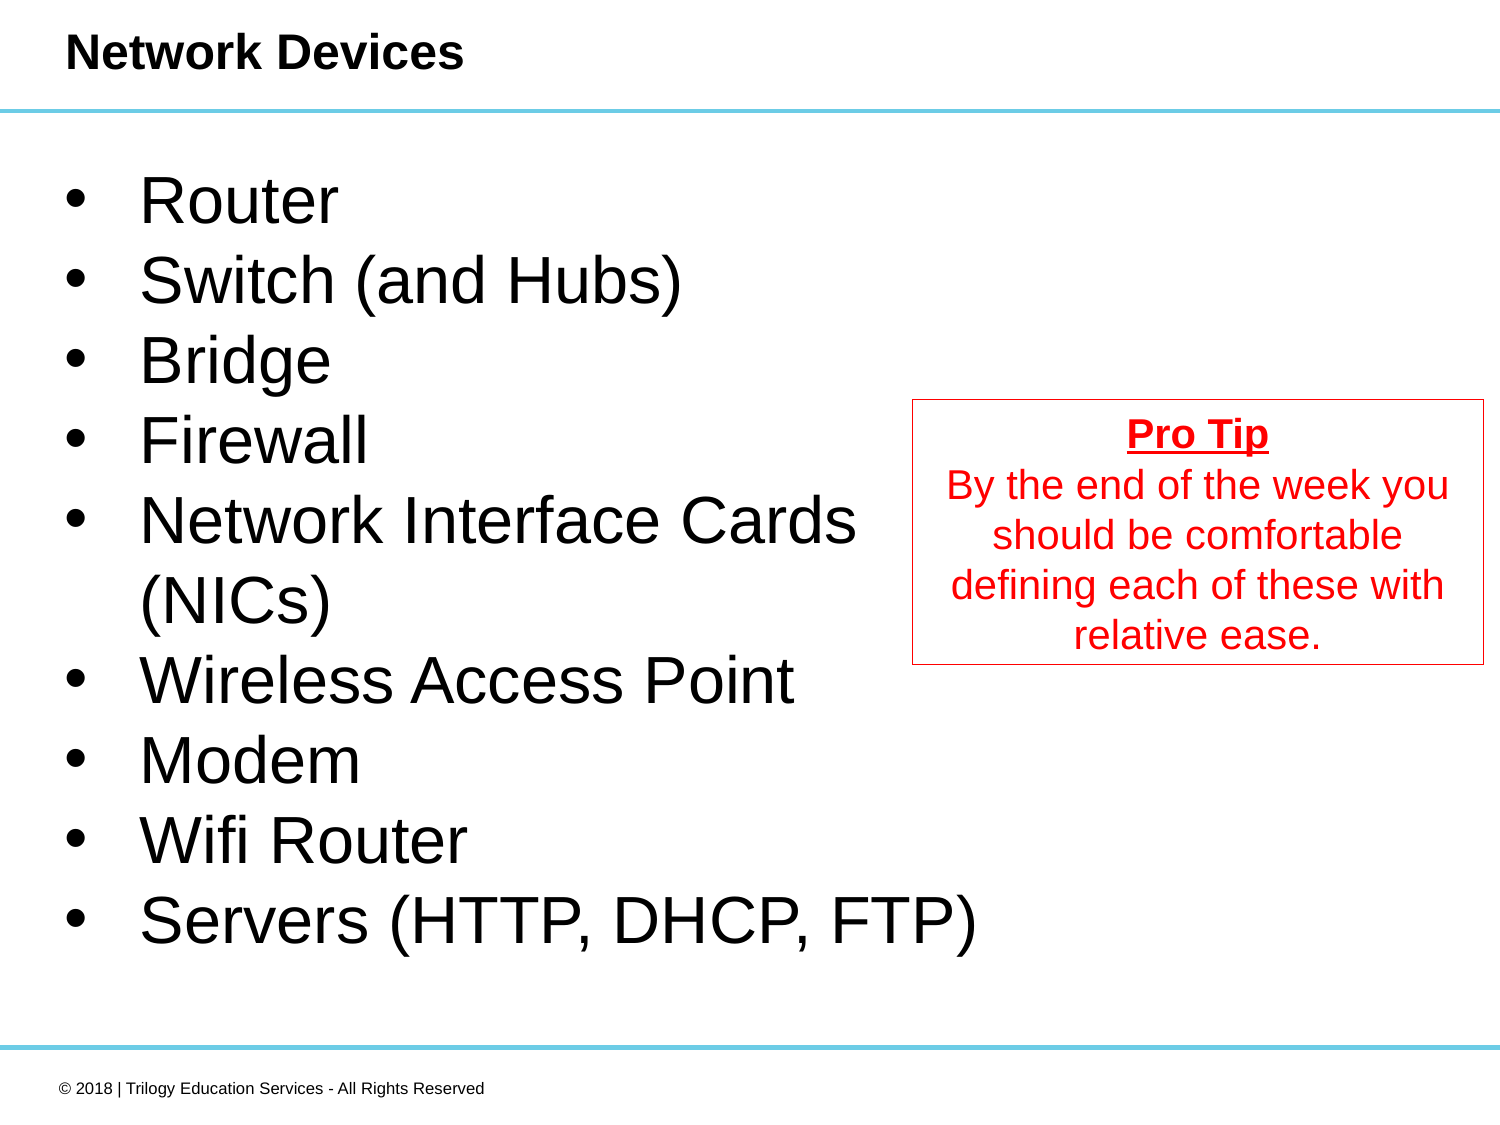

# Network Devices
Router
Switch (and Hubs)
Bridge
Firewall
Network Interface Cards (NICs)
Wireless Access Point
Modem
Wifi Router
Servers (HTTP, DHCP, FTP)
Pro Tip
By the end of the week you should be comfortable defining each of these with relative ease.